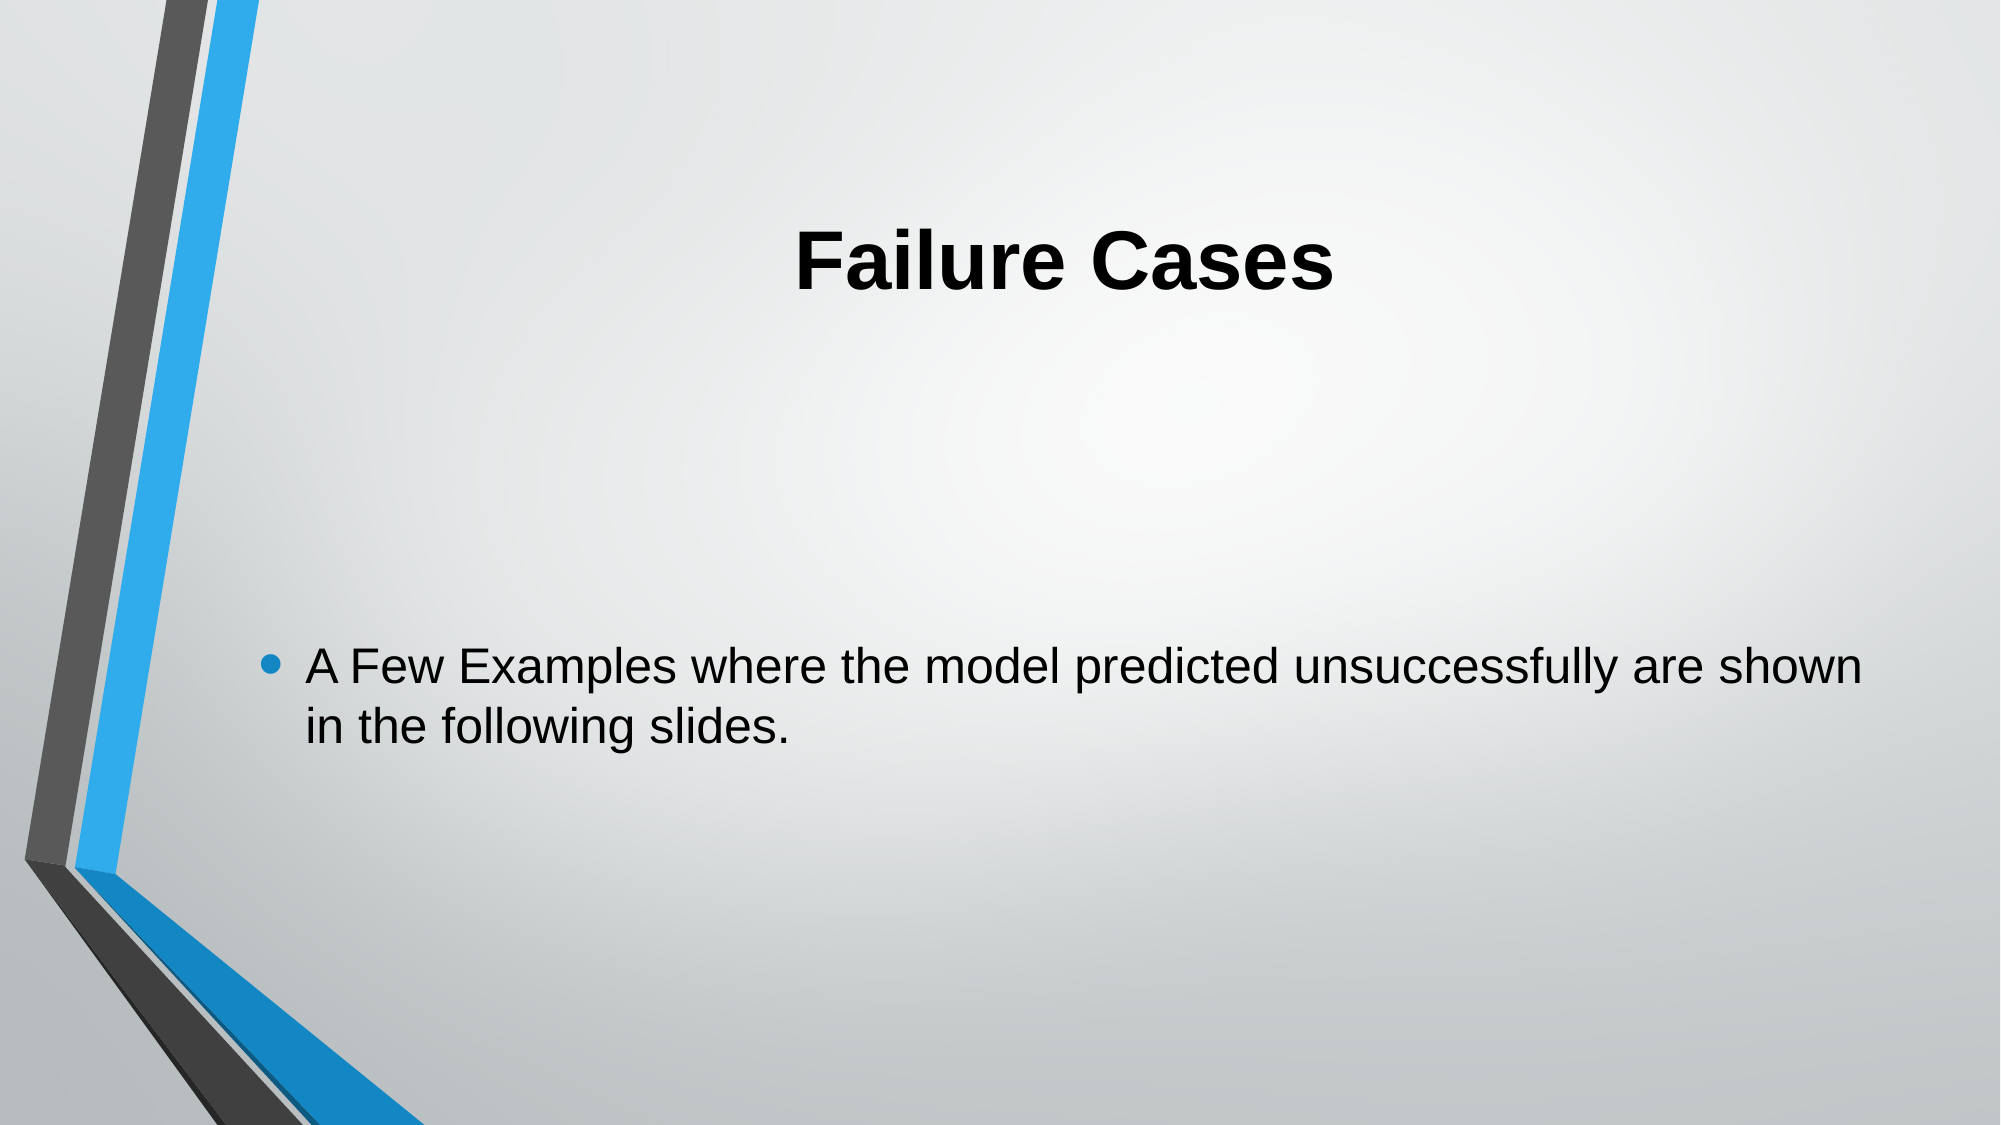

# Failure Cases
A Few Examples where the model predicted unsuccessfully are shown in the following slides.